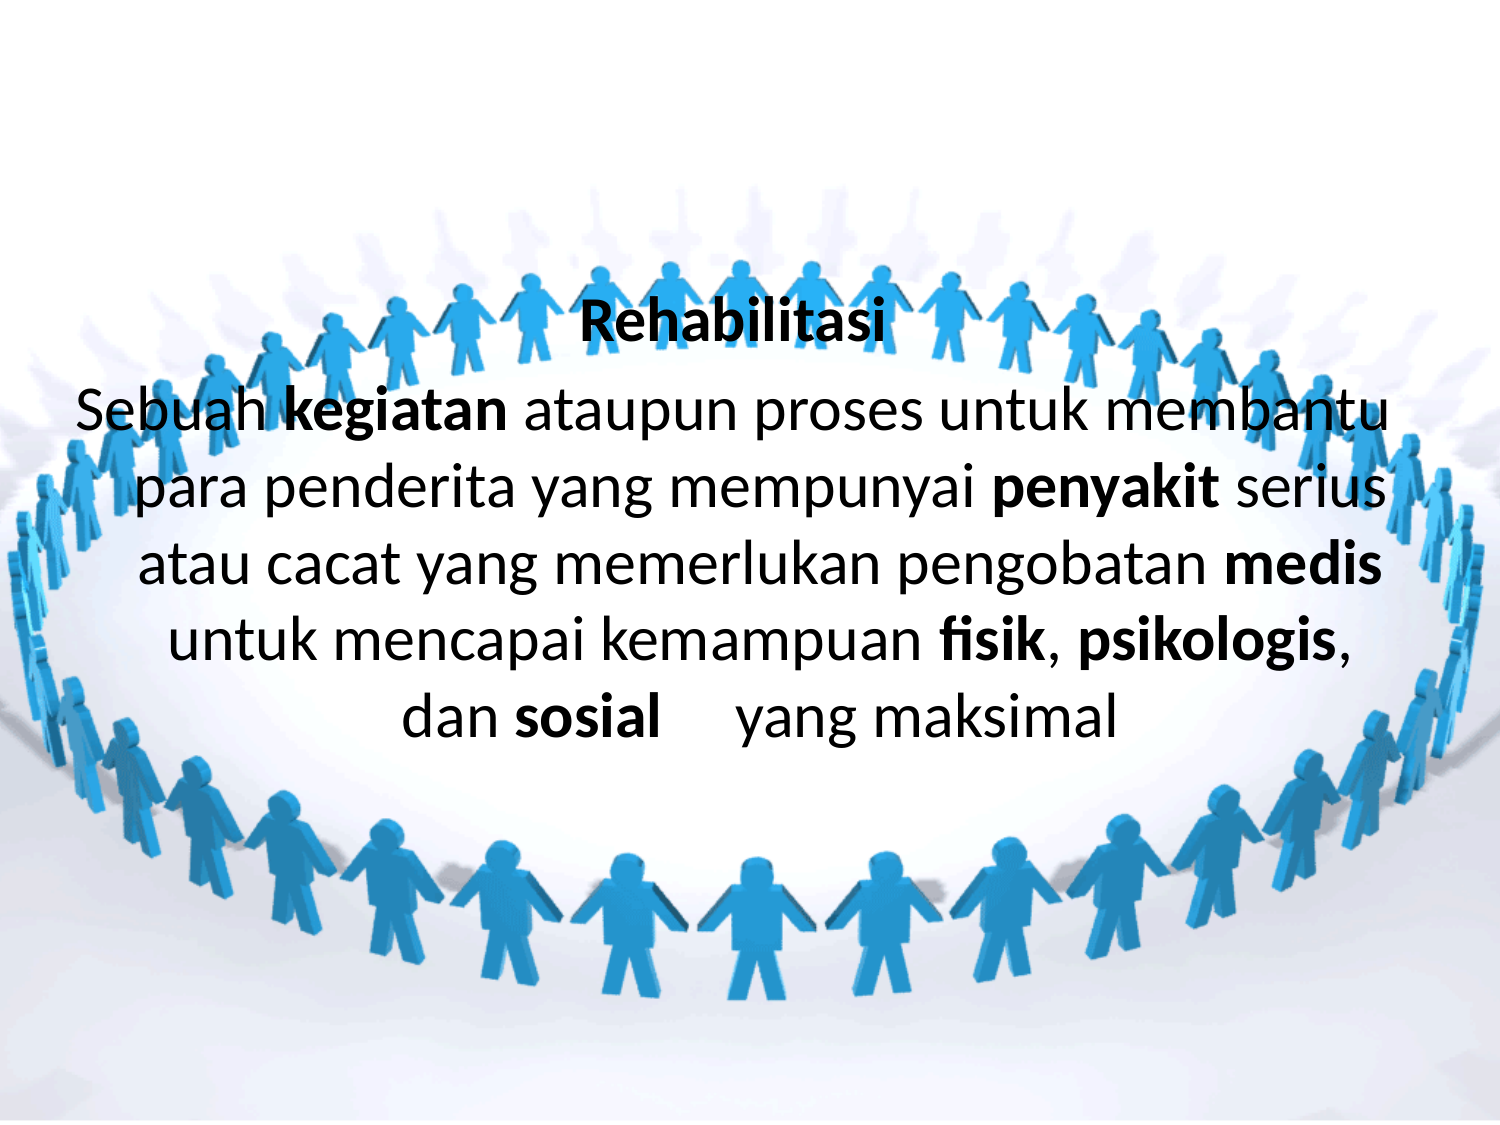

Rehabilitasi
Sebuah kegiatan ataupun proses untuk membantu para penderita yang mempunyai penyakit serius atau cacat yang memerlukan pengobatan medis untuk mencapai kemampuan fisik, psikologis, dan sosial     yang maksimal